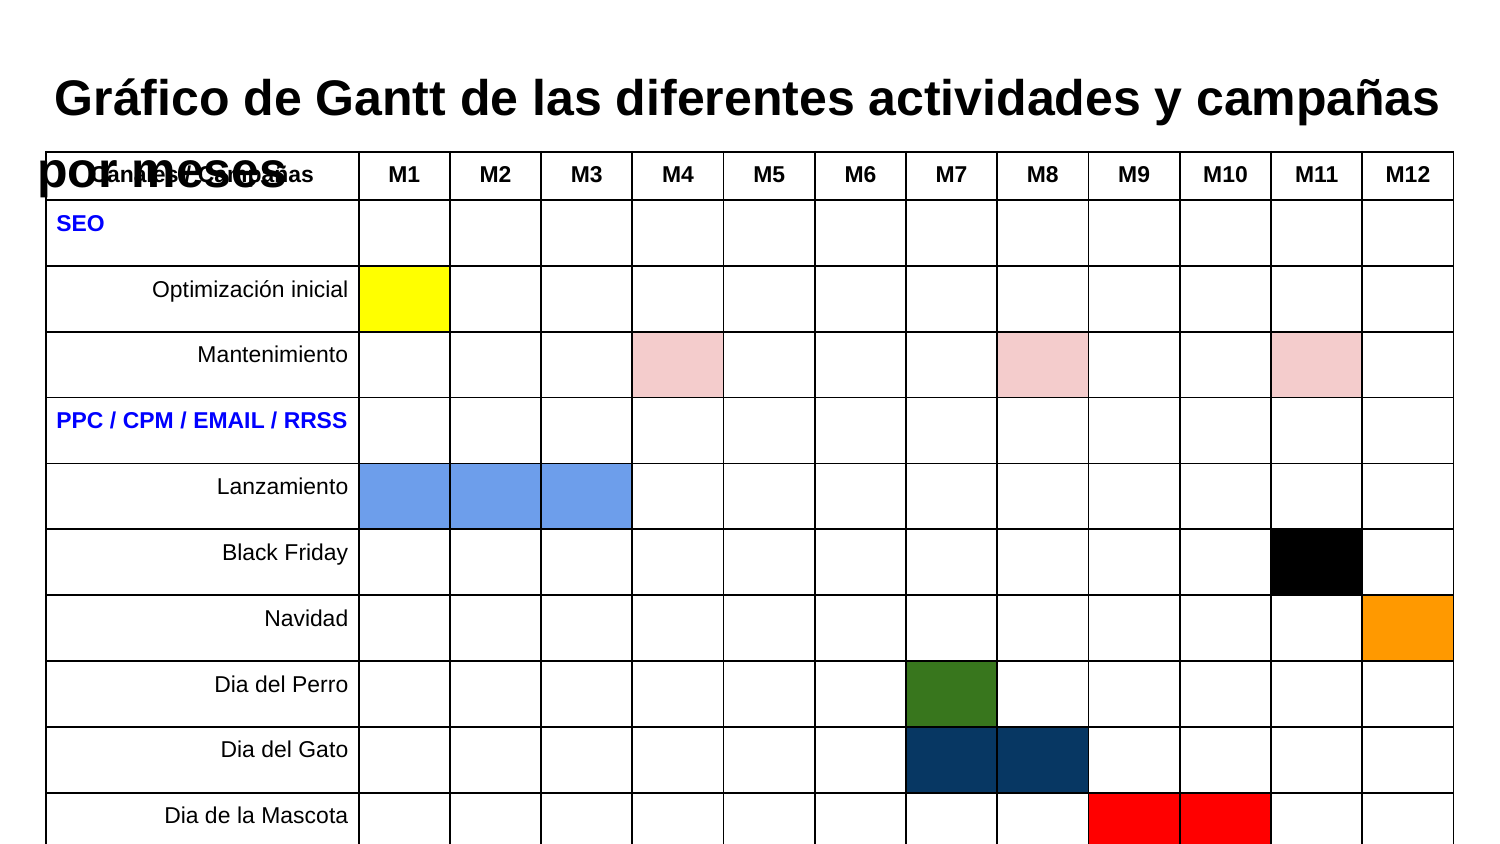

Gráfico de Gantt de las diferentes actividades y campañas por meses
| Canales / Campañas | M1 | M2 | M3 | M4 | M5 | M6 | M7 | M8 | M9 | M10 | M11 | M12 |
| --- | --- | --- | --- | --- | --- | --- | --- | --- | --- | --- | --- | --- |
| SEO |  |  |  |  |  |  |  |  |  |  |  |  |
| Optimización inicial |  |  |  |  |  |  |  |  |  |  |  |  |
| Mantenimiento |  |  |  |  |  |  |  |  |  |  |  |  |
| PPC / CPM / EMAIL / RRSS |  |  |  |  |  |  |  |  |  |  |  |  |
| Lanzamiento |  |  |  |  |  |  |  |  |  |  |  |  |
| Black Friday |  |  |  |  |  |  |  |  |  |  |  |  |
| Navidad |  |  |  |  |  |  |  |  |  |  |  |  |
| Dia del Perro |  |  |  |  |  |  |  |  |  |  |  |  |
| Dia del Gato |  |  |  |  |  |  |  |  |  |  |  |  |
| Dia de la Mascota |  |  |  |  |  |  |  |  |  |  |  |  |
| Especial Verano |  |  |  |  |  |  |  |  |  |  |  |  |
| Tráfico Pagado |  |  |  |  |  |  |  |  |  |  |  |  |